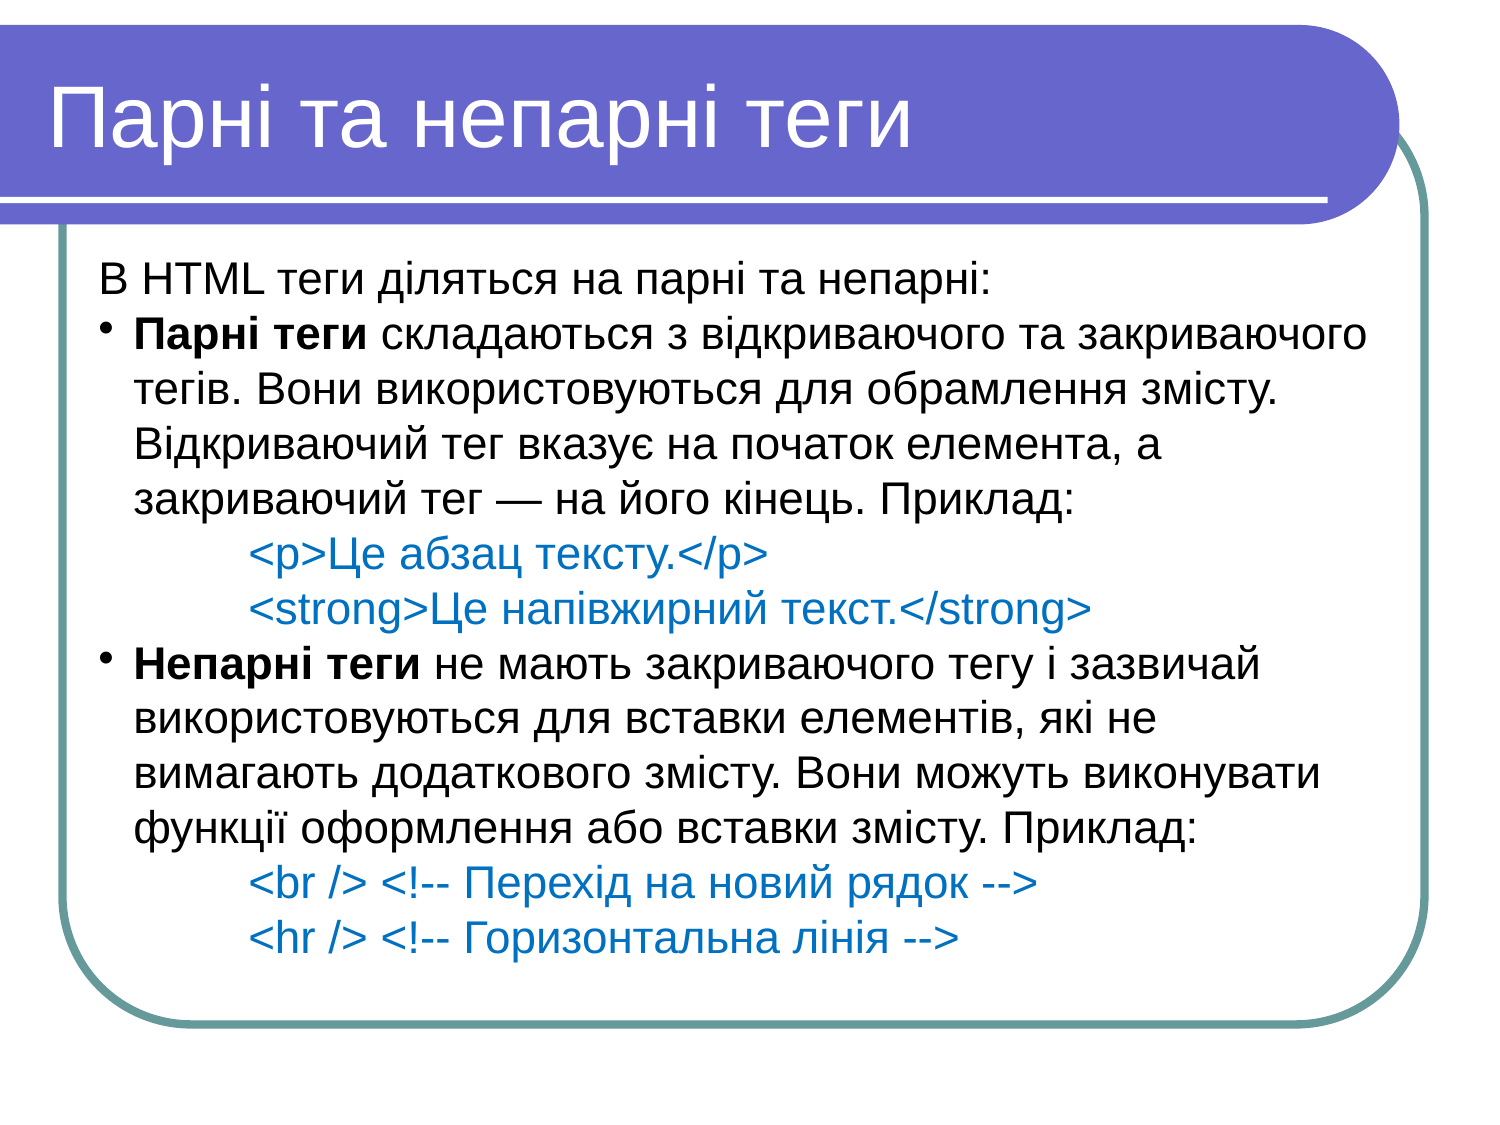

Парнi та непарнi теги

В HTML теги діляться на парні та непарні:
Парні теги складаються з відкриваючого та закриваючого тегів. Вони використовуються для обрамлення змісту. Відкриваючий тег вказує на початок елемента, а закриваючий тег — на його кінець. Приклад:
<p>Це абзац тексту.</p>
<strong>Це напівжирний текст.</strong>
Непарні теги не мають закриваючого тегу і зазвичай використовуються для вставки елементів, які не вимагають додаткового змісту. Вони можуть виконувати функції оформлення або вставки змісту. Приклад:
<br /> <!-- Перехід на новий рядок -->
<hr /> <!-- Горизонтальна лінія -->